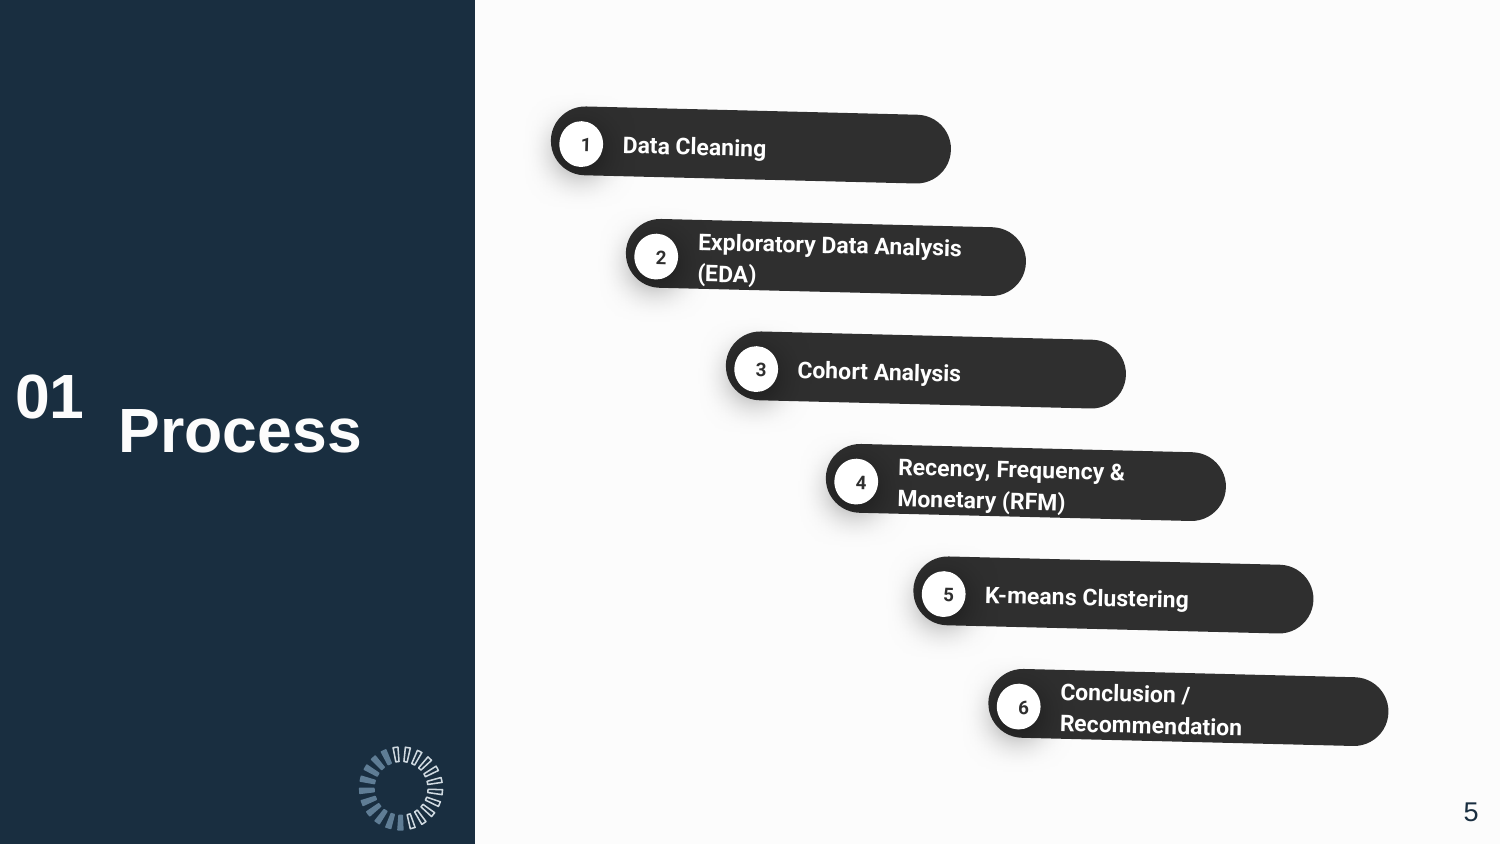

Data Cleaning
1

Exploratory Data Analysis (EDA)
2

Cohort Analysis
3
# Process

Recency, Frequency & Monetary (RFM)
4
01

K-means Clustering
5

Conclusion / Recommendation
6

5